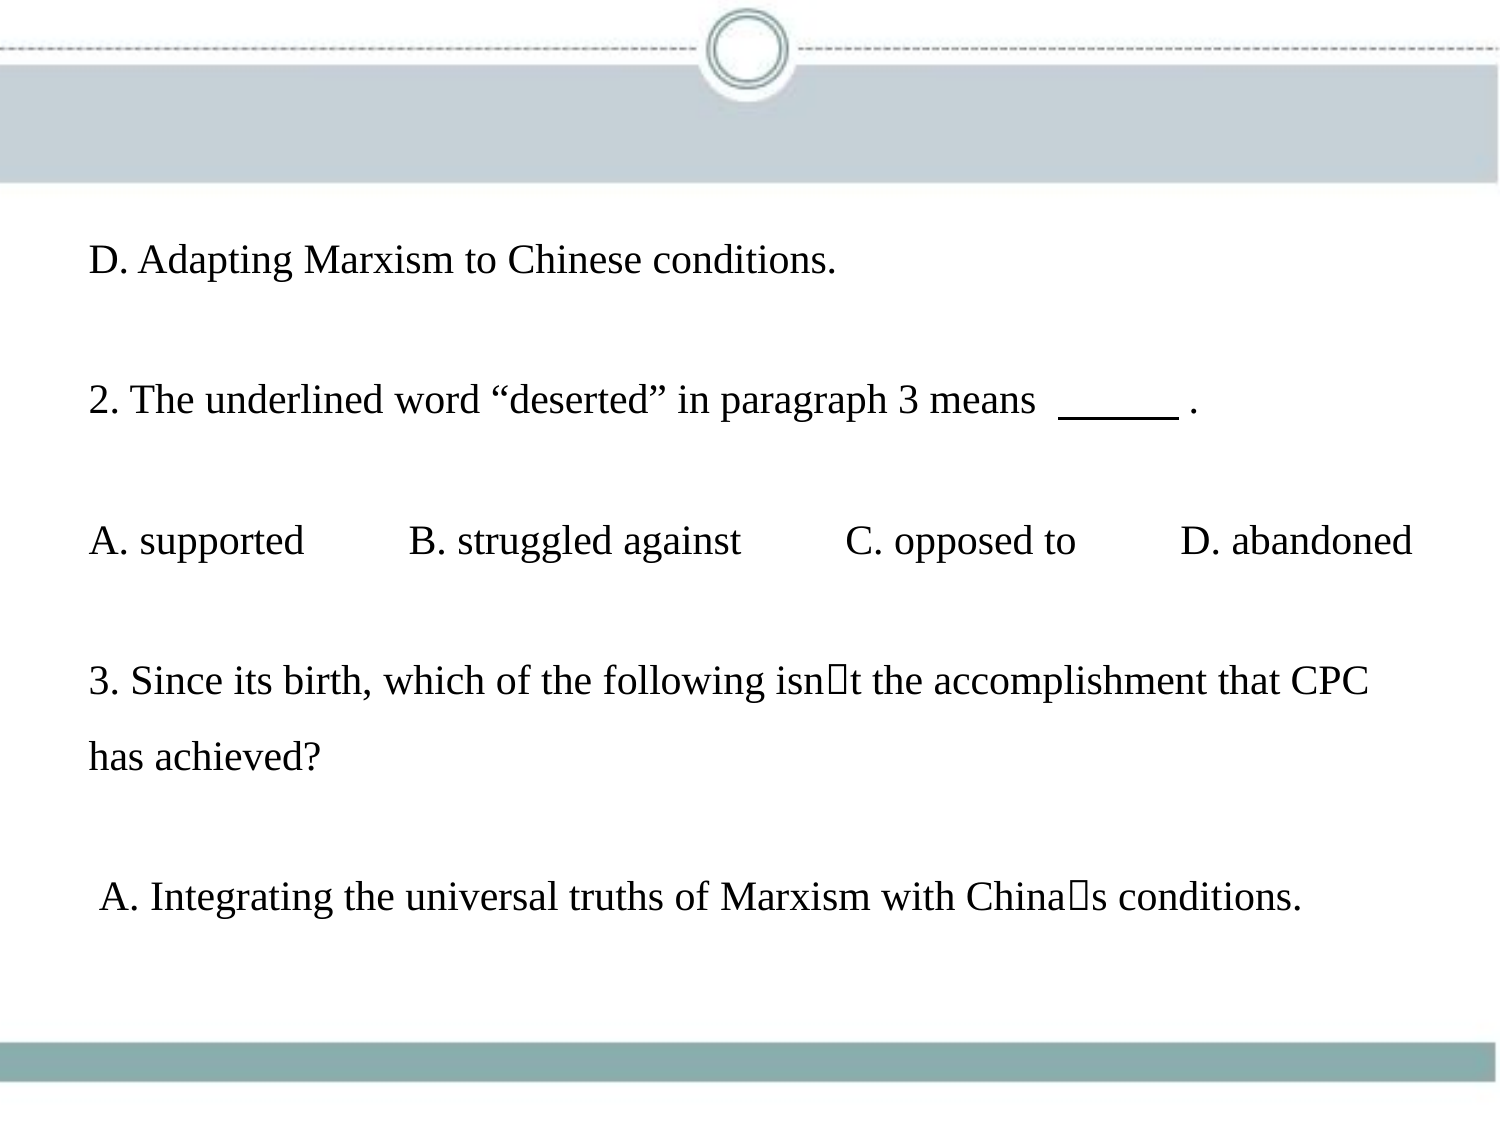

D. Adapting Marxism to Chinese conditions.
2. The underlined word “deserted” in paragraph 3 means 　　    .
A. supported　　B. struggled against　　C. opposed to　　D. abandoned
3. Since its birth, which of the following isn􀆳t the accomplishment that CPC
has achieved?
 A. Integrating the universal truths of Marxism with China􀆳s conditions.